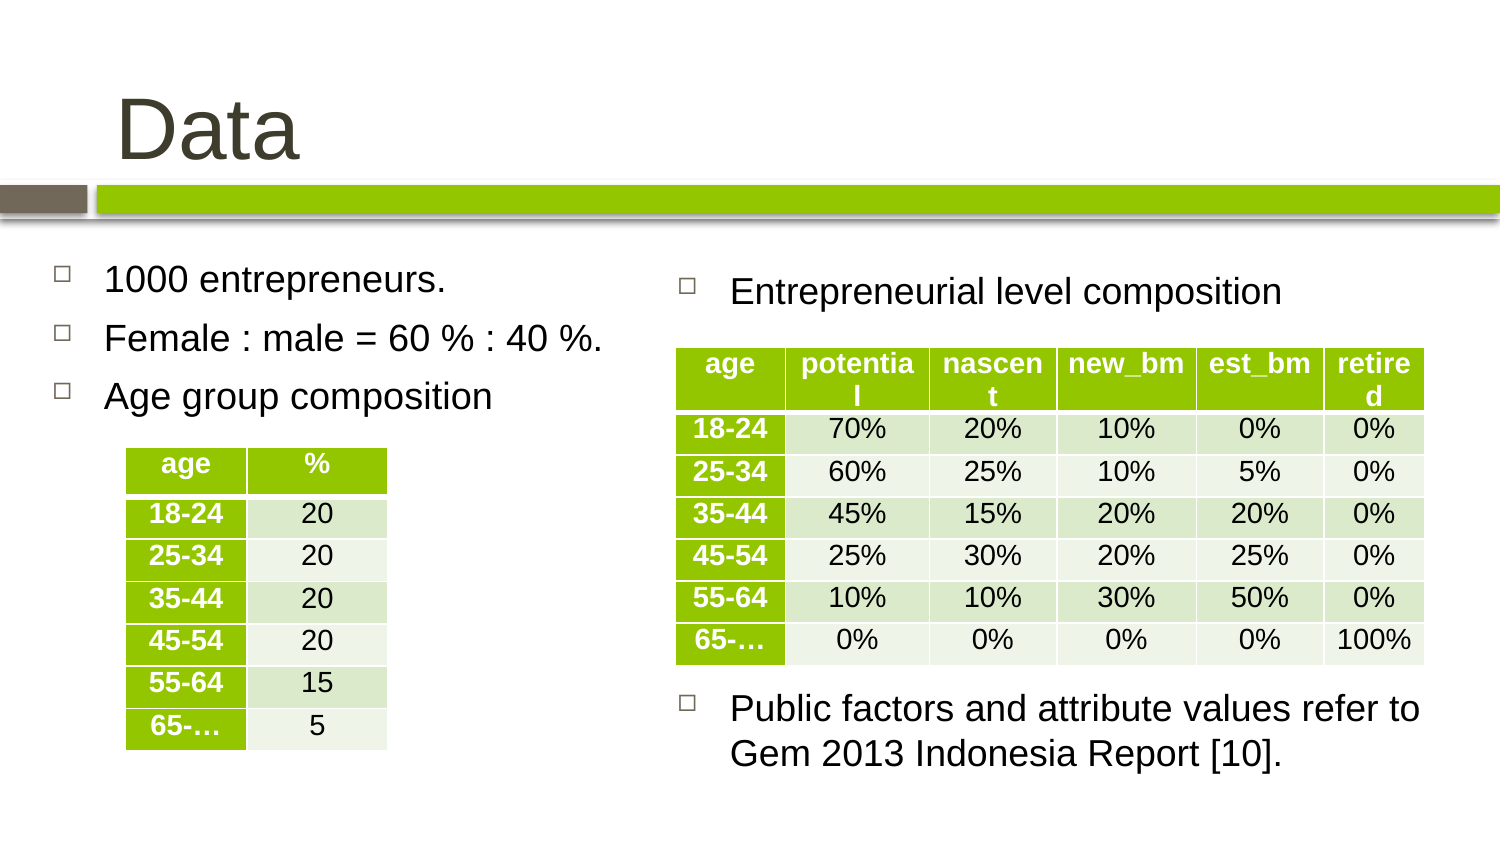

# Data
1000 entrepreneurs.
Female : male = 60 % : 40 %.
Age group composition
Entrepreneurial level composition

Public factors and attribute values refer to Gem 2013 Indonesia Report [10].

| age | potential | nascent | new\_bm | est\_bm | retired |
| --- | --- | --- | --- | --- | --- |
| 18-24 | 70% | 20% | 10% | 0% | 0% |
| 25-34 | 60% | 25% | 10% | 5% | 0% |
| 35-44 | 45% | 15% | 20% | 20% | 0% |
| 45-54 | 25% | 30% | 20% | 25% | 0% |
| 55-64 | 10% | 10% | 30% | 50% | 0% |
| 65-… | 0% | 0% | 0% | 0% | 100% |
| age | % |
| --- | --- |
| 18-24 | 20 |
| 25-34 | 20 |
| 35-44 | 20 |
| 45-54 | 20 |
| 55-64 | 15 |
| 65-… | 5 |